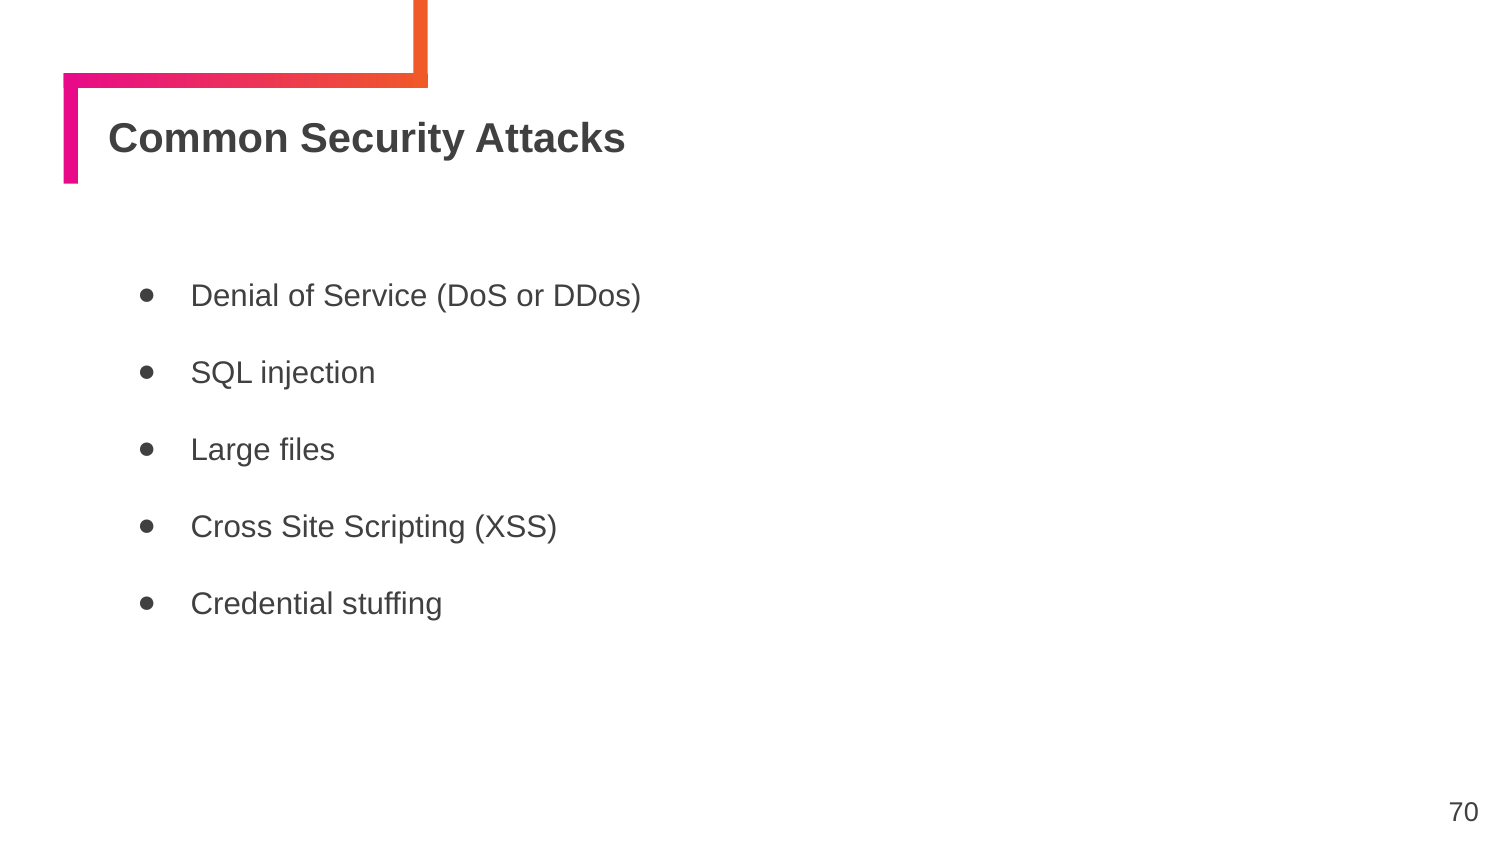

# Common Security Attacks
Denial of Service (DoS or DDos)
SQL injection
Large files
Cross Site Scripting (XSS)
Credential stuffing
70